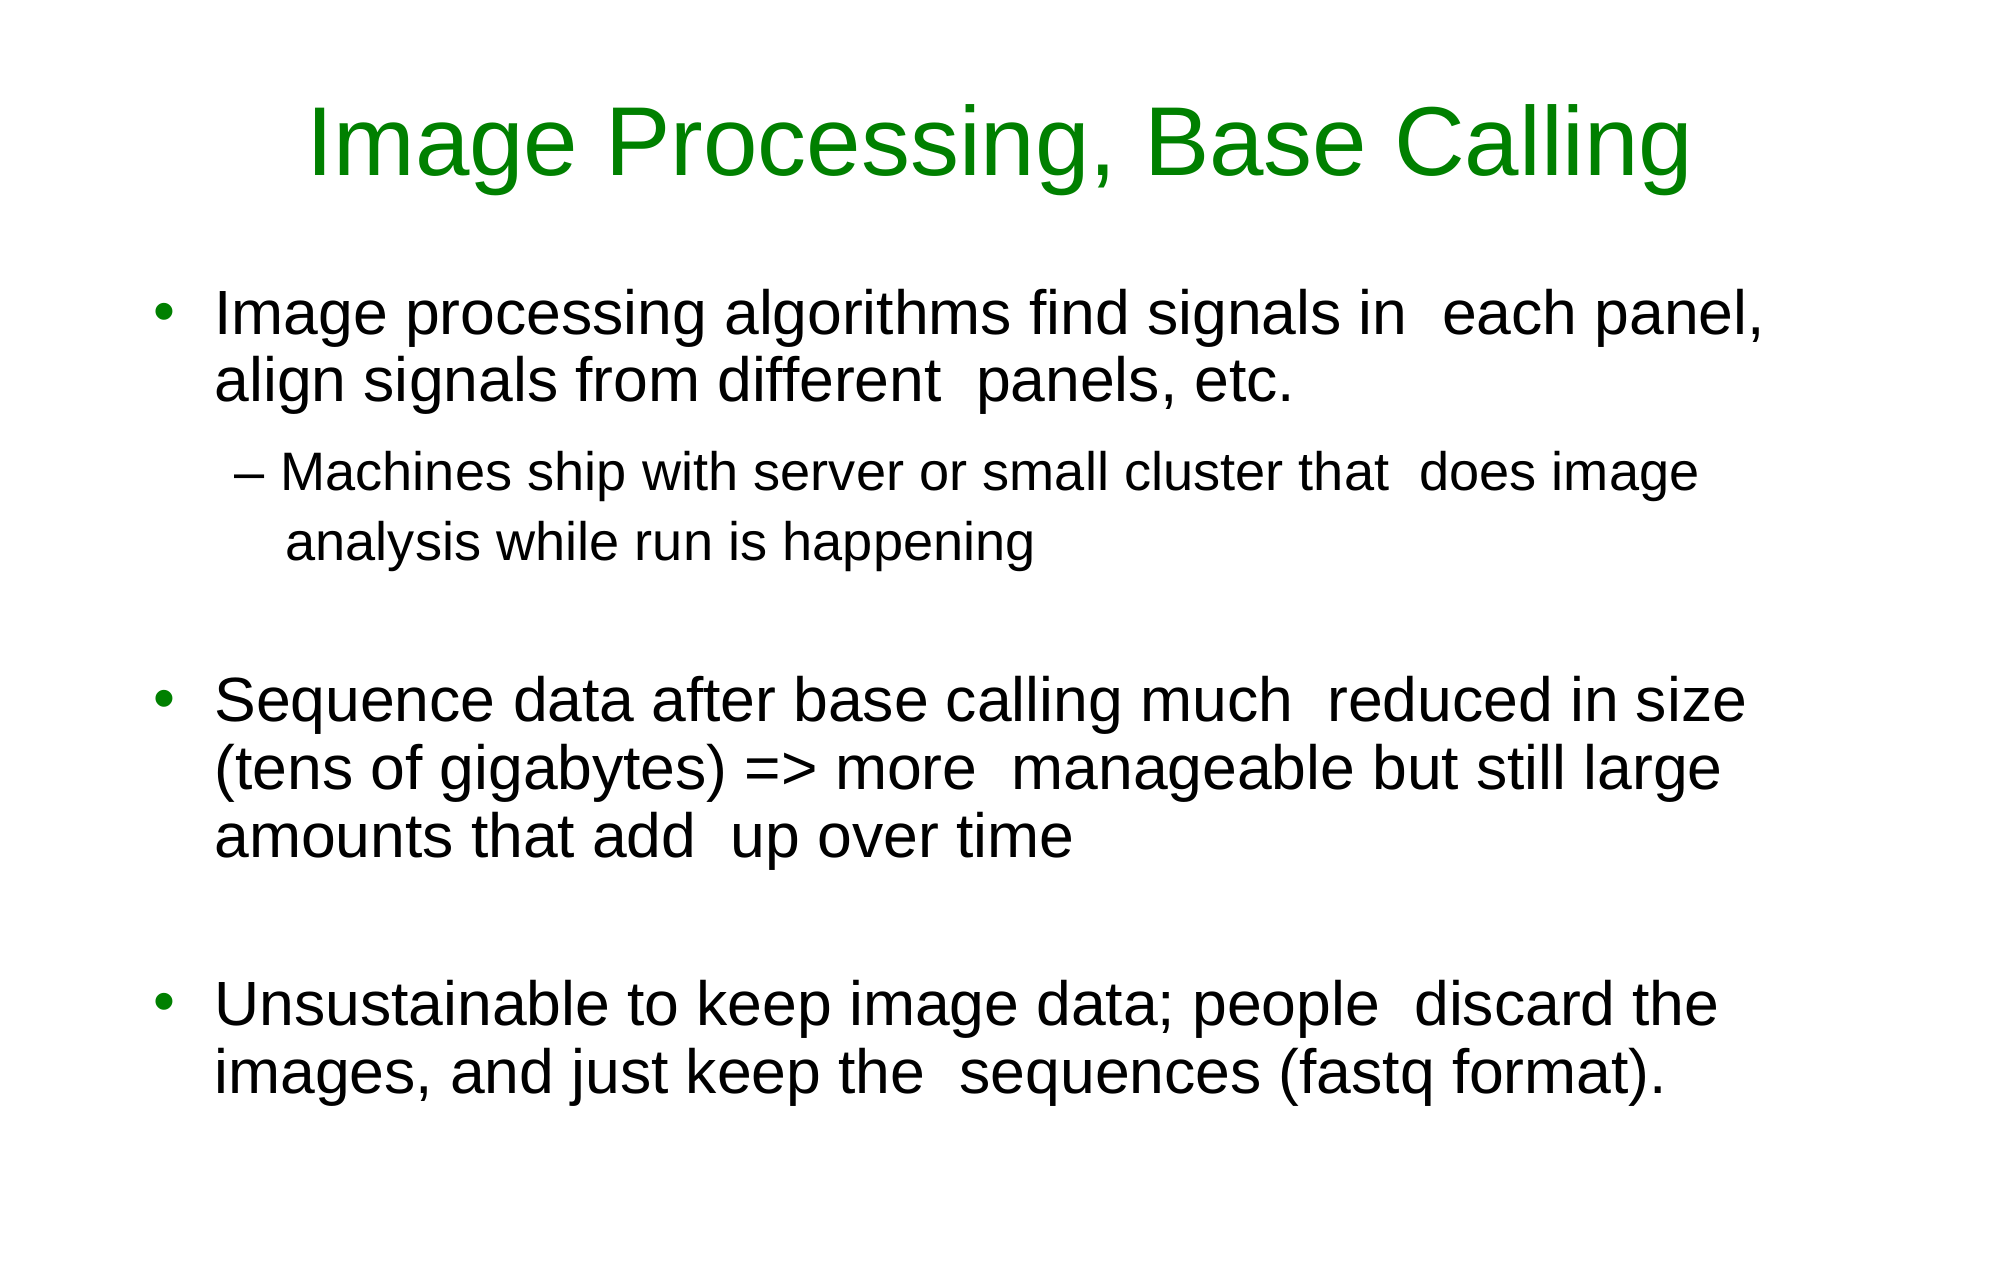

# Image Processing, Base Calling
Image processing algorithms find signals in  each panel, align signals from different  panels, etc.
– Machines ship with server or small cluster that  does image analysis while run is happening

Sequence data after base calling much  reduced in size (tens of gigabytes) => more  manageable but still large amounts that add  up over time

Unsustainable to keep image data; people  discard the images, and just keep the  sequences (fastq format).